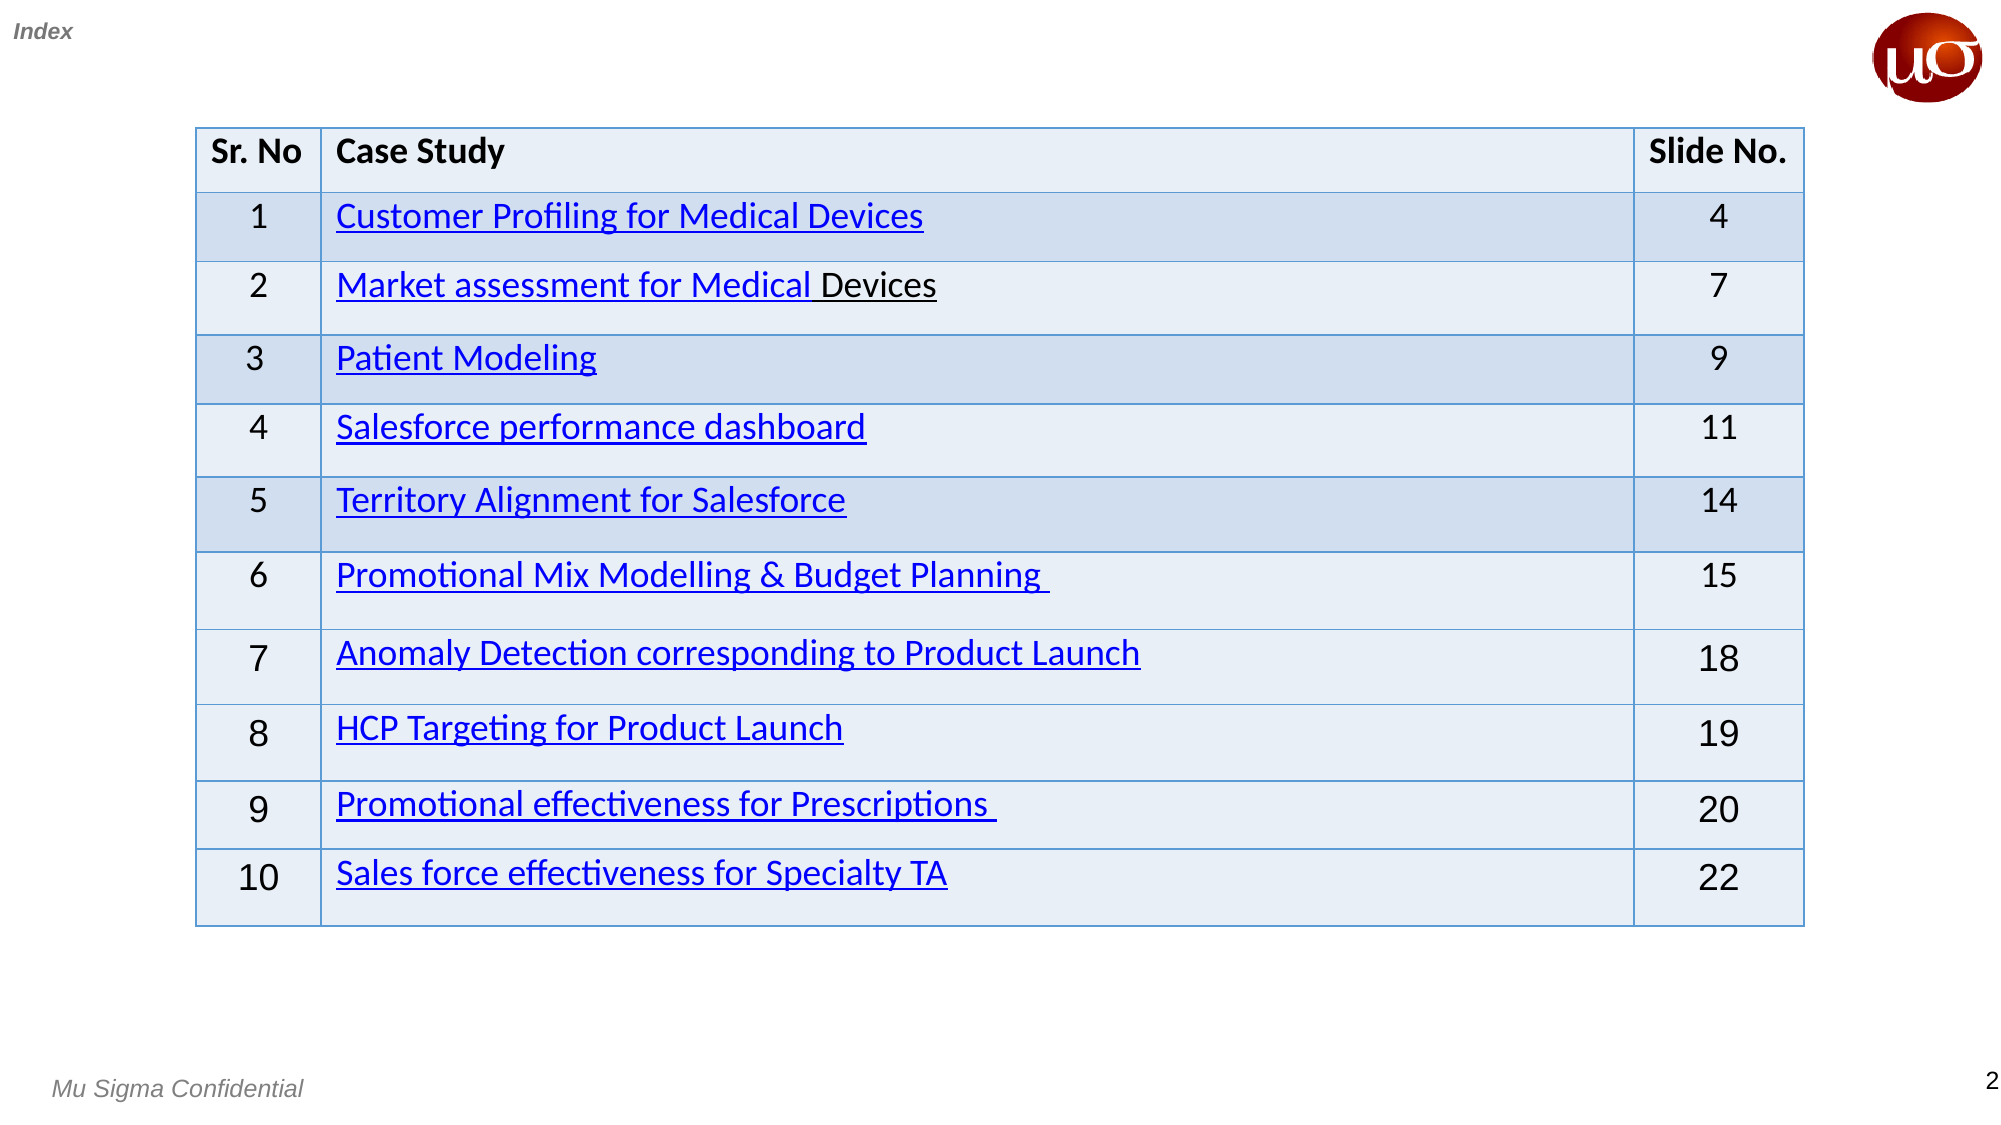

Index
| Sr. No | Case Study | Slide No. |
| --- | --- | --- |
| 1 | Customer Profiling for Medical Devices | 4 |
| 2 | Market assessment for Medical Devices | 7 |
| 3 | Patient Modeling | 9 |
| 4 | Salesforce performance dashboard | 11 |
| 5 | Territory Alignment for Salesforce | 14 |
| 6 | Promotional Mix Modelling & Budget Planning | 15 |
| 7 | Anomaly Detection corresponding to Product Launch | 18 |
| 8 | HCP Targeting for Product Launch | 19 |
| 9 | Promotional effectiveness for Prescriptions | 20 |
| 10 | Sales force effectiveness for Specialty TA | 22 |